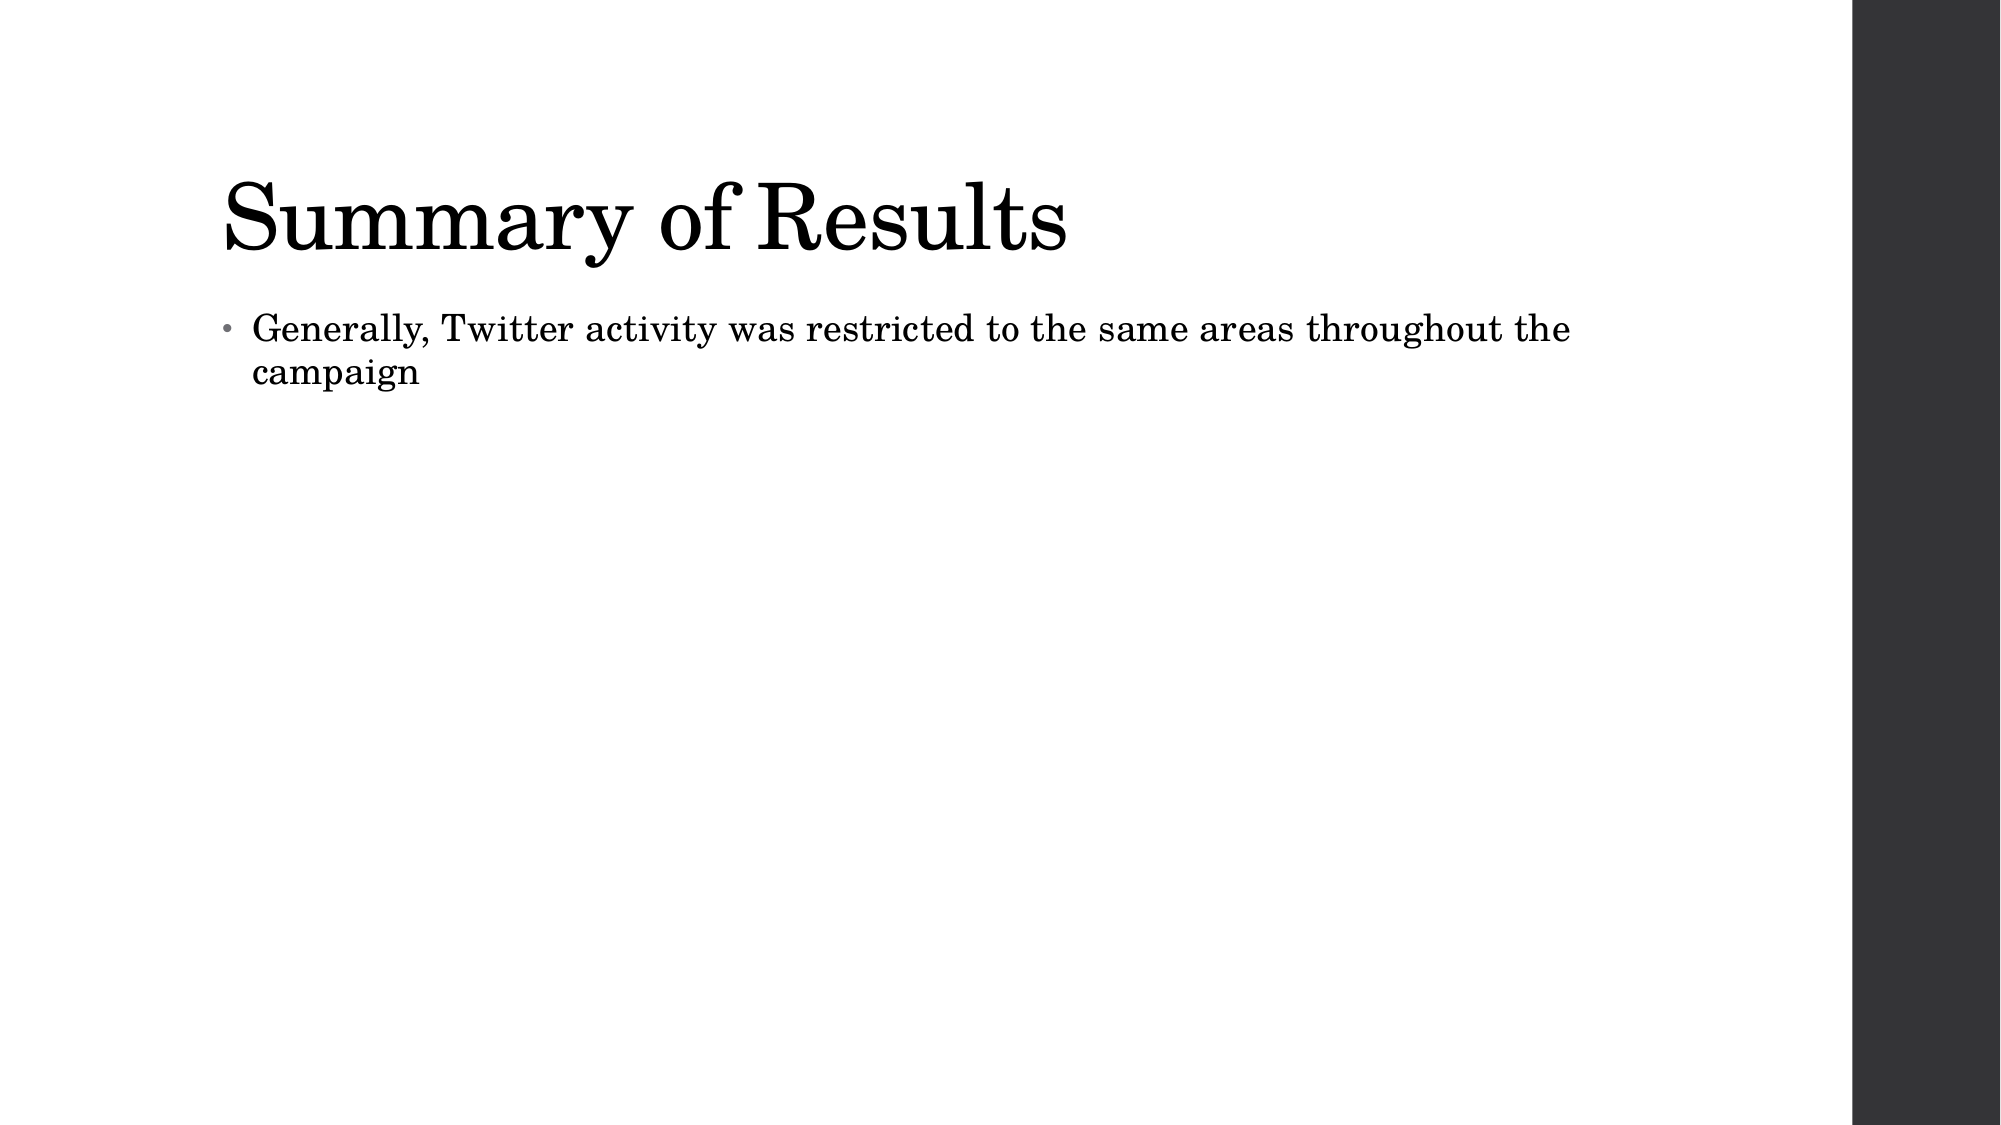

# Summary of Results
Generally, Twitter activity was restricted to the same areas throughout the campaign